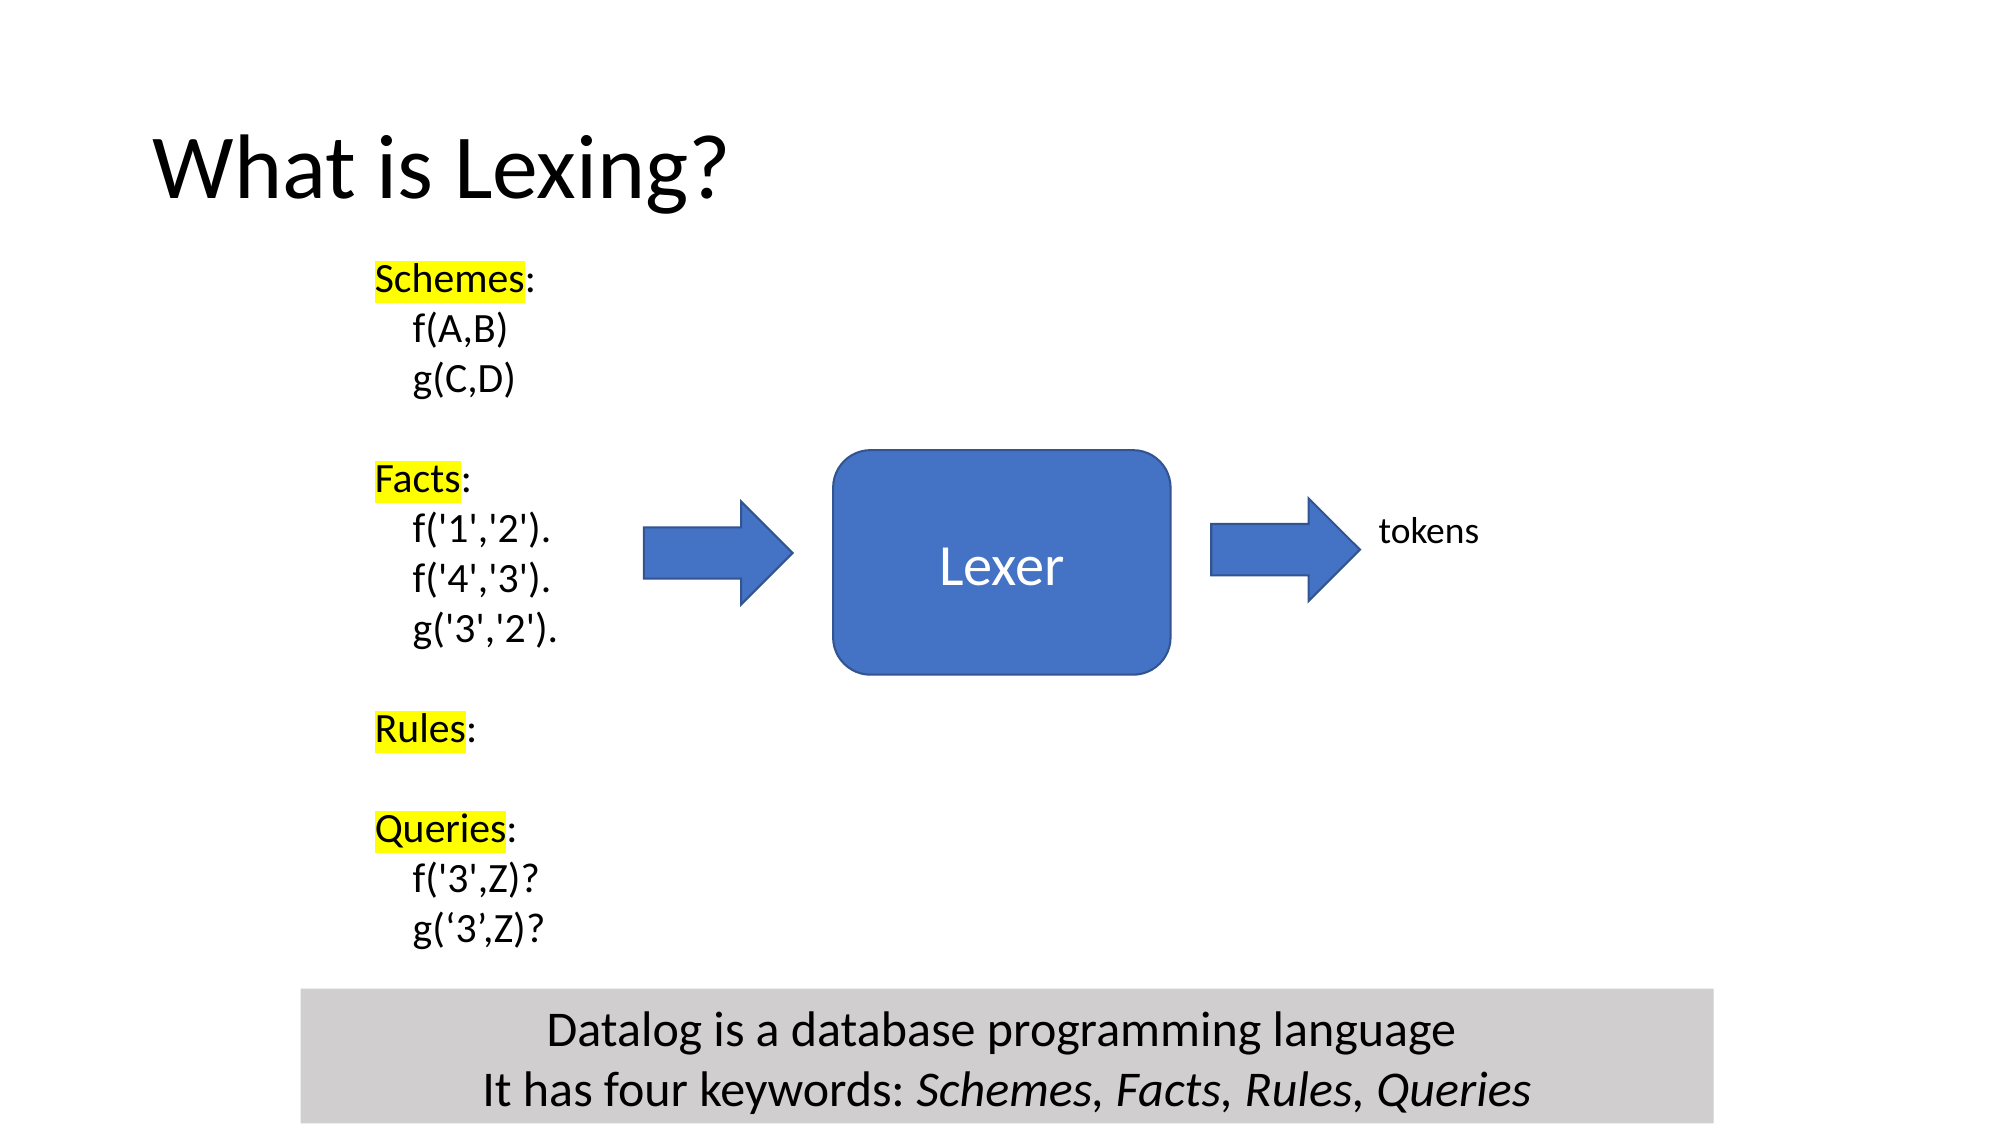

# What is Lexing?
Schemes:
    f(A,B)
    g(C,D)

Facts:
    f('1','2').
    f('4','3').
    g('3','2').

Rules:

Queries:
    f('3',Z)?
    g(‘3’,Z)?
Lexer

tokens

Datalog is a database programming language
It has four keywords: Schemes, Facts, Rules, Queries